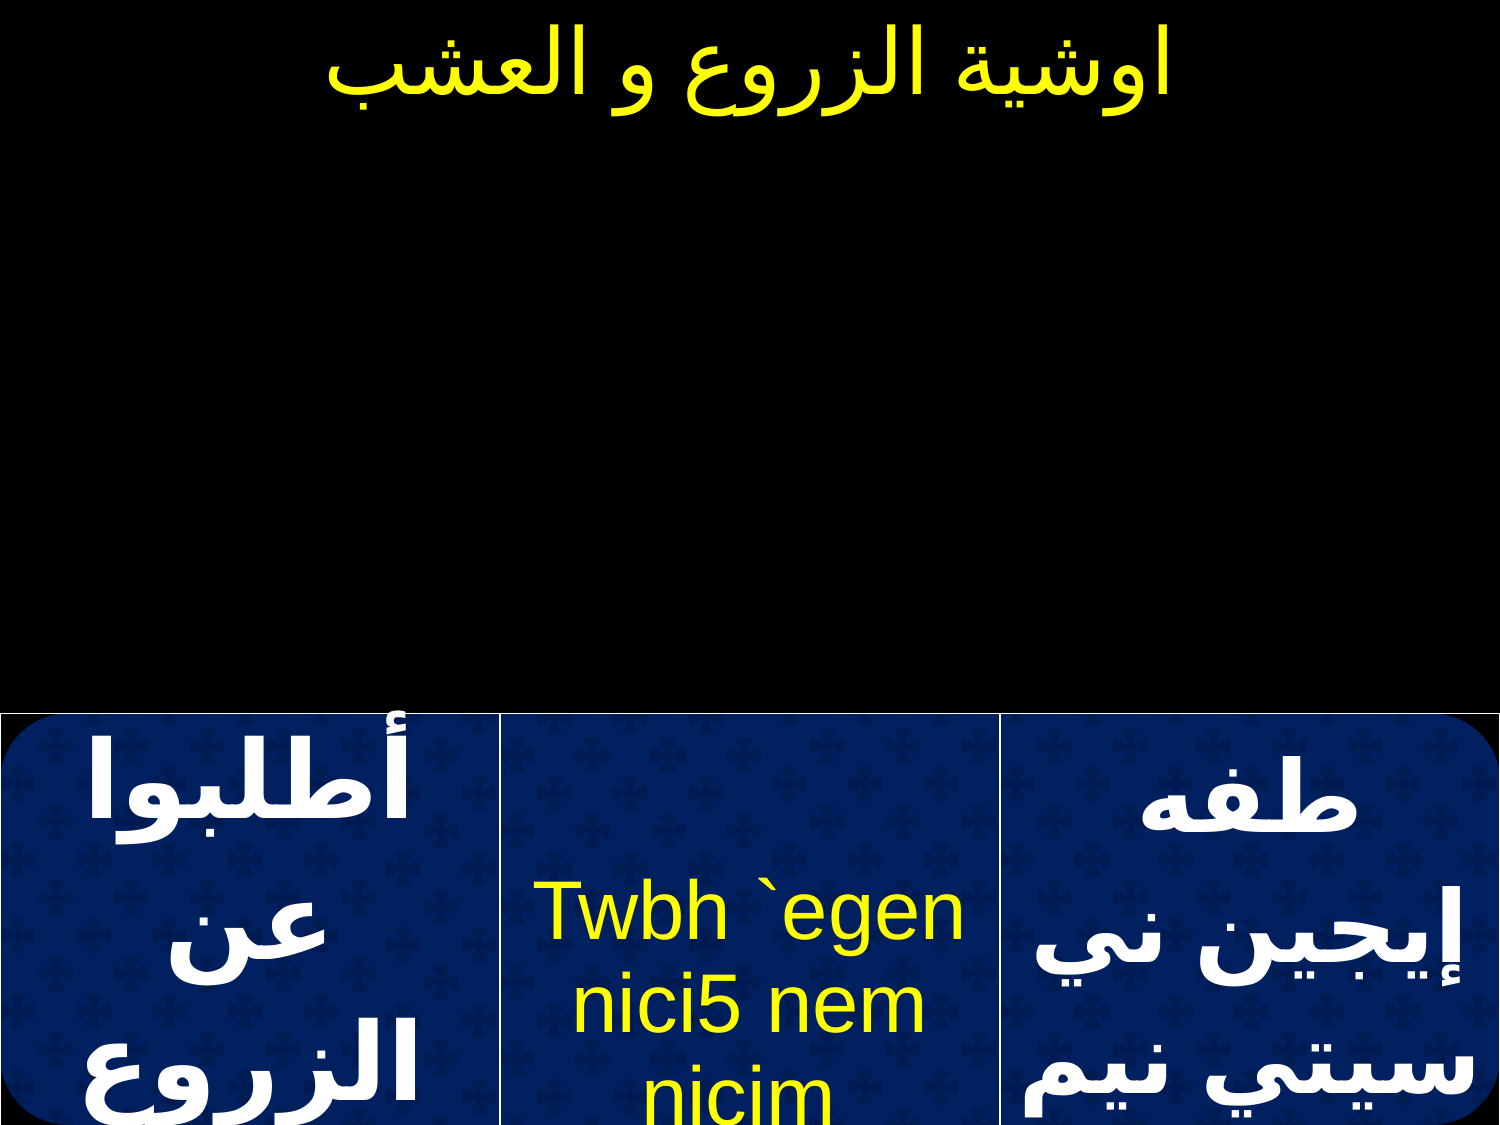

| أطلبوا عن الزروع والعشب | Twbh `egen nici5 nem nicim | طفه إيجين ني سيتي نيم مي سيم |
| --- | --- | --- |